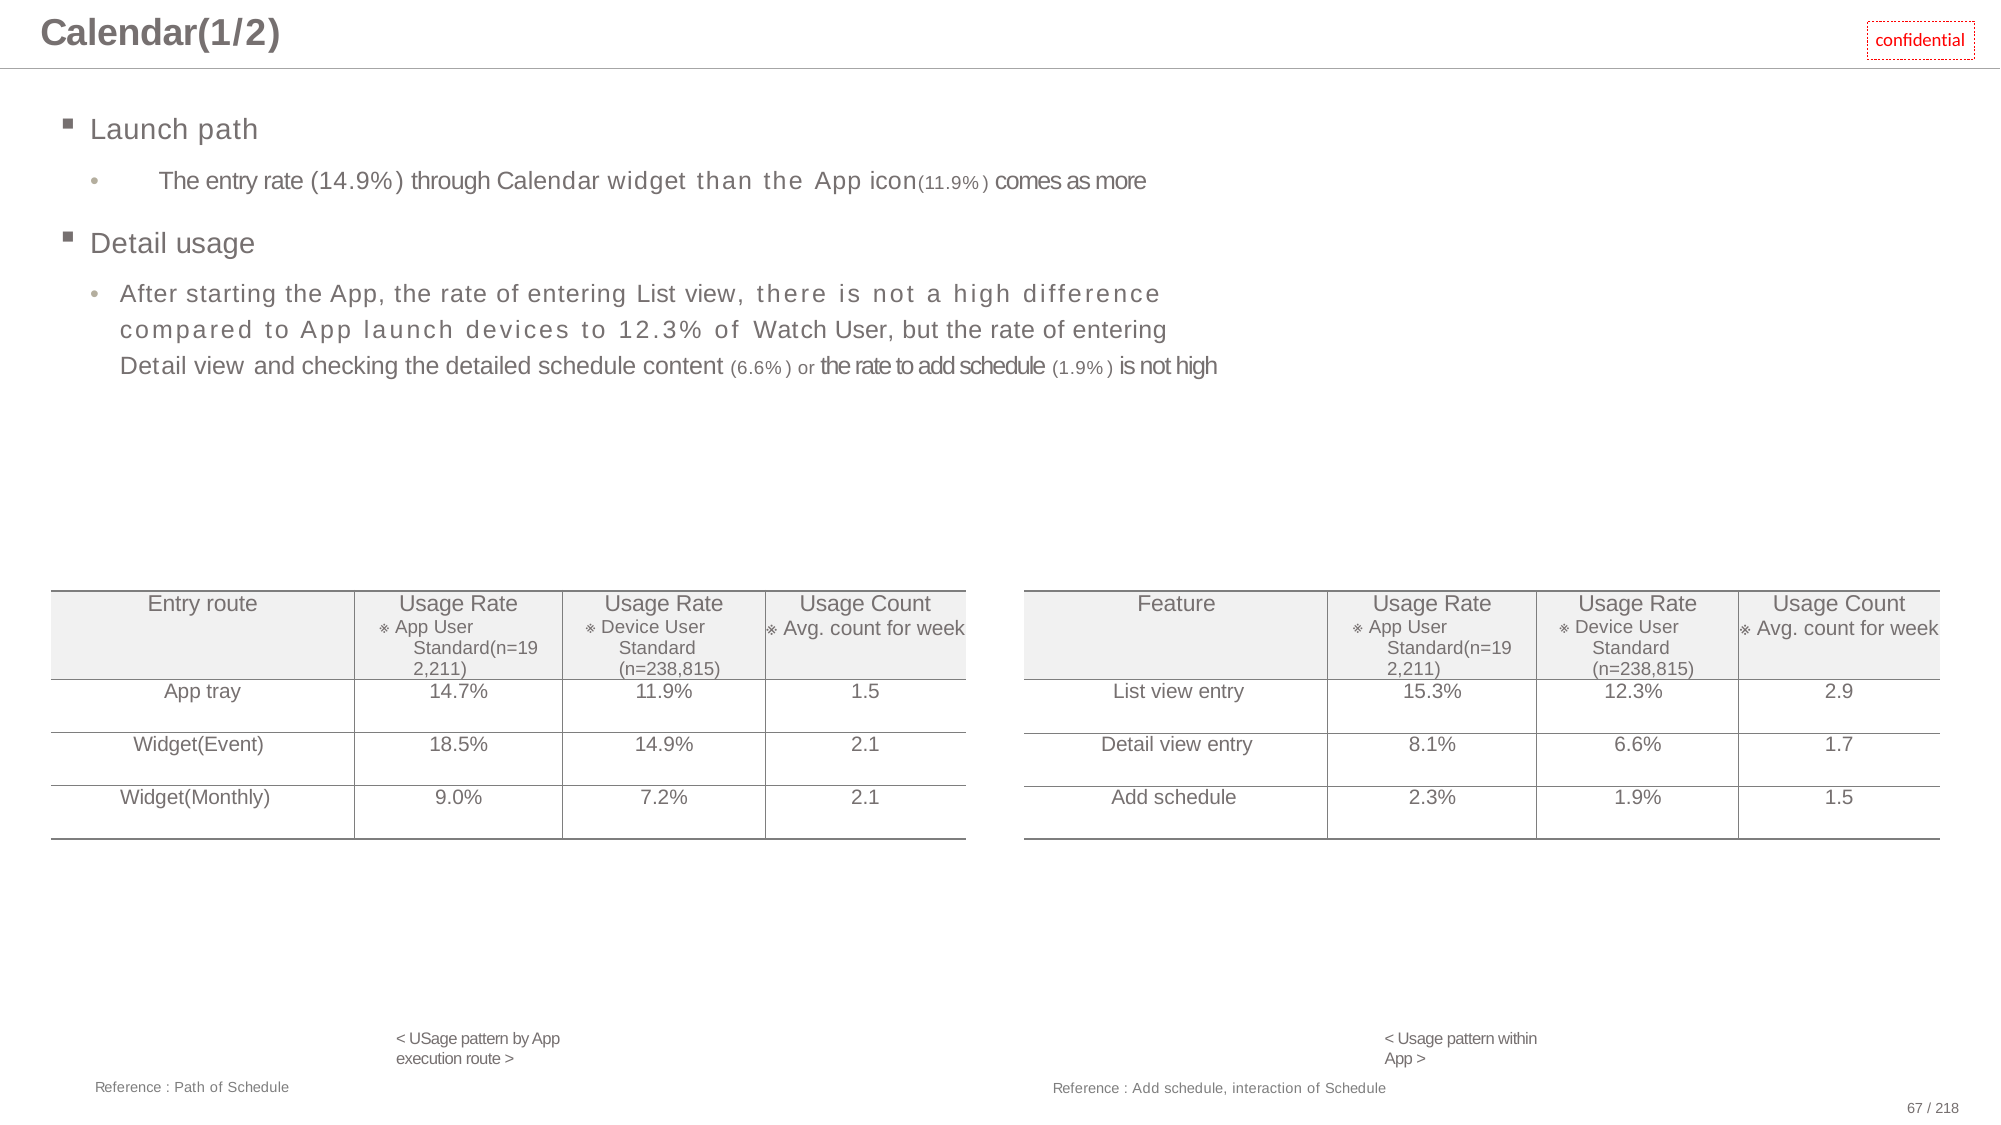

# Calendar(1/2)
confidential
Launch path

•	 The entry rate (14.9%) through Calendar widget than the App icon(11.9%) comes as more

Detail usage

•	After starting the App, the rate of entering List view, there is not a high difference compared to App launch devices to 12.3% of Watch User, but the rate of entering Detail view and checking the detailed schedule content (6.6%) or the rate to add schedule (1.9%) is not high
| Entry route | Usage Rate ※ App User Standard(n=192,211) | Usage Rate ※ Device User Standard (n=238,815) | Usage Count ※ Avg. count for week |
| --- | --- | --- | --- |
| App tray | 14.7% | 11.9% | 1.5 |
| Widget(Event) | 18.5% | 14.9% | 2.1 |
| Widget(Monthly) | 9.0% | 7.2% | 2.1 |
| Feature | Usage Rate ※ App User Standard(n=192,211) | Usage Rate ※ Device User Standard (n=238,815) | Usage Count ※ Avg. count for week |
| --- | --- | --- | --- |
| List view entry | 15.3% | 12.3% | 2.9 |
| Detail view entry | 8.1% | 6.6% | 1.7 |
| Add schedule | 2.3% | 1.9% | 1.5 |
< USage pattern by App execution route >
< Usage pattern within App >
Reference : Path of Schedule
Reference : Add schedule, interaction of Schedule
67 / 218